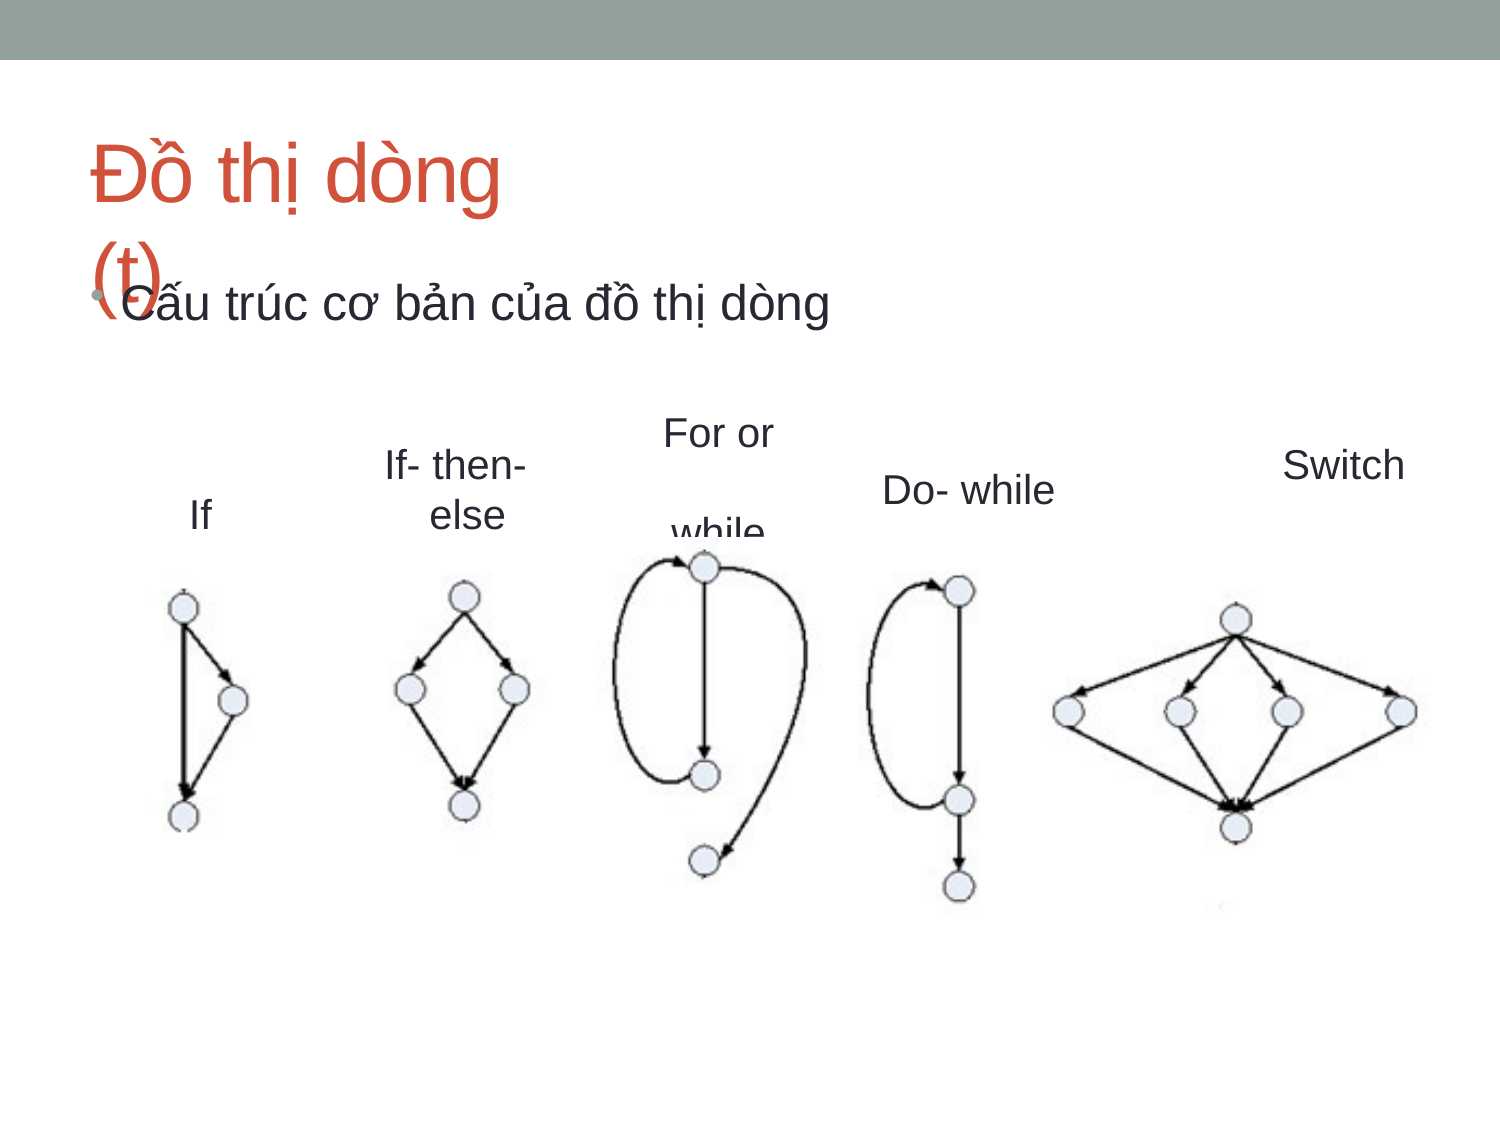

# Đồ thị dòng (t)
Cấu trúc cơ bản của đồ thị dòng
For or  while
If- then-  else
Switch  (Case)
Do- while
If